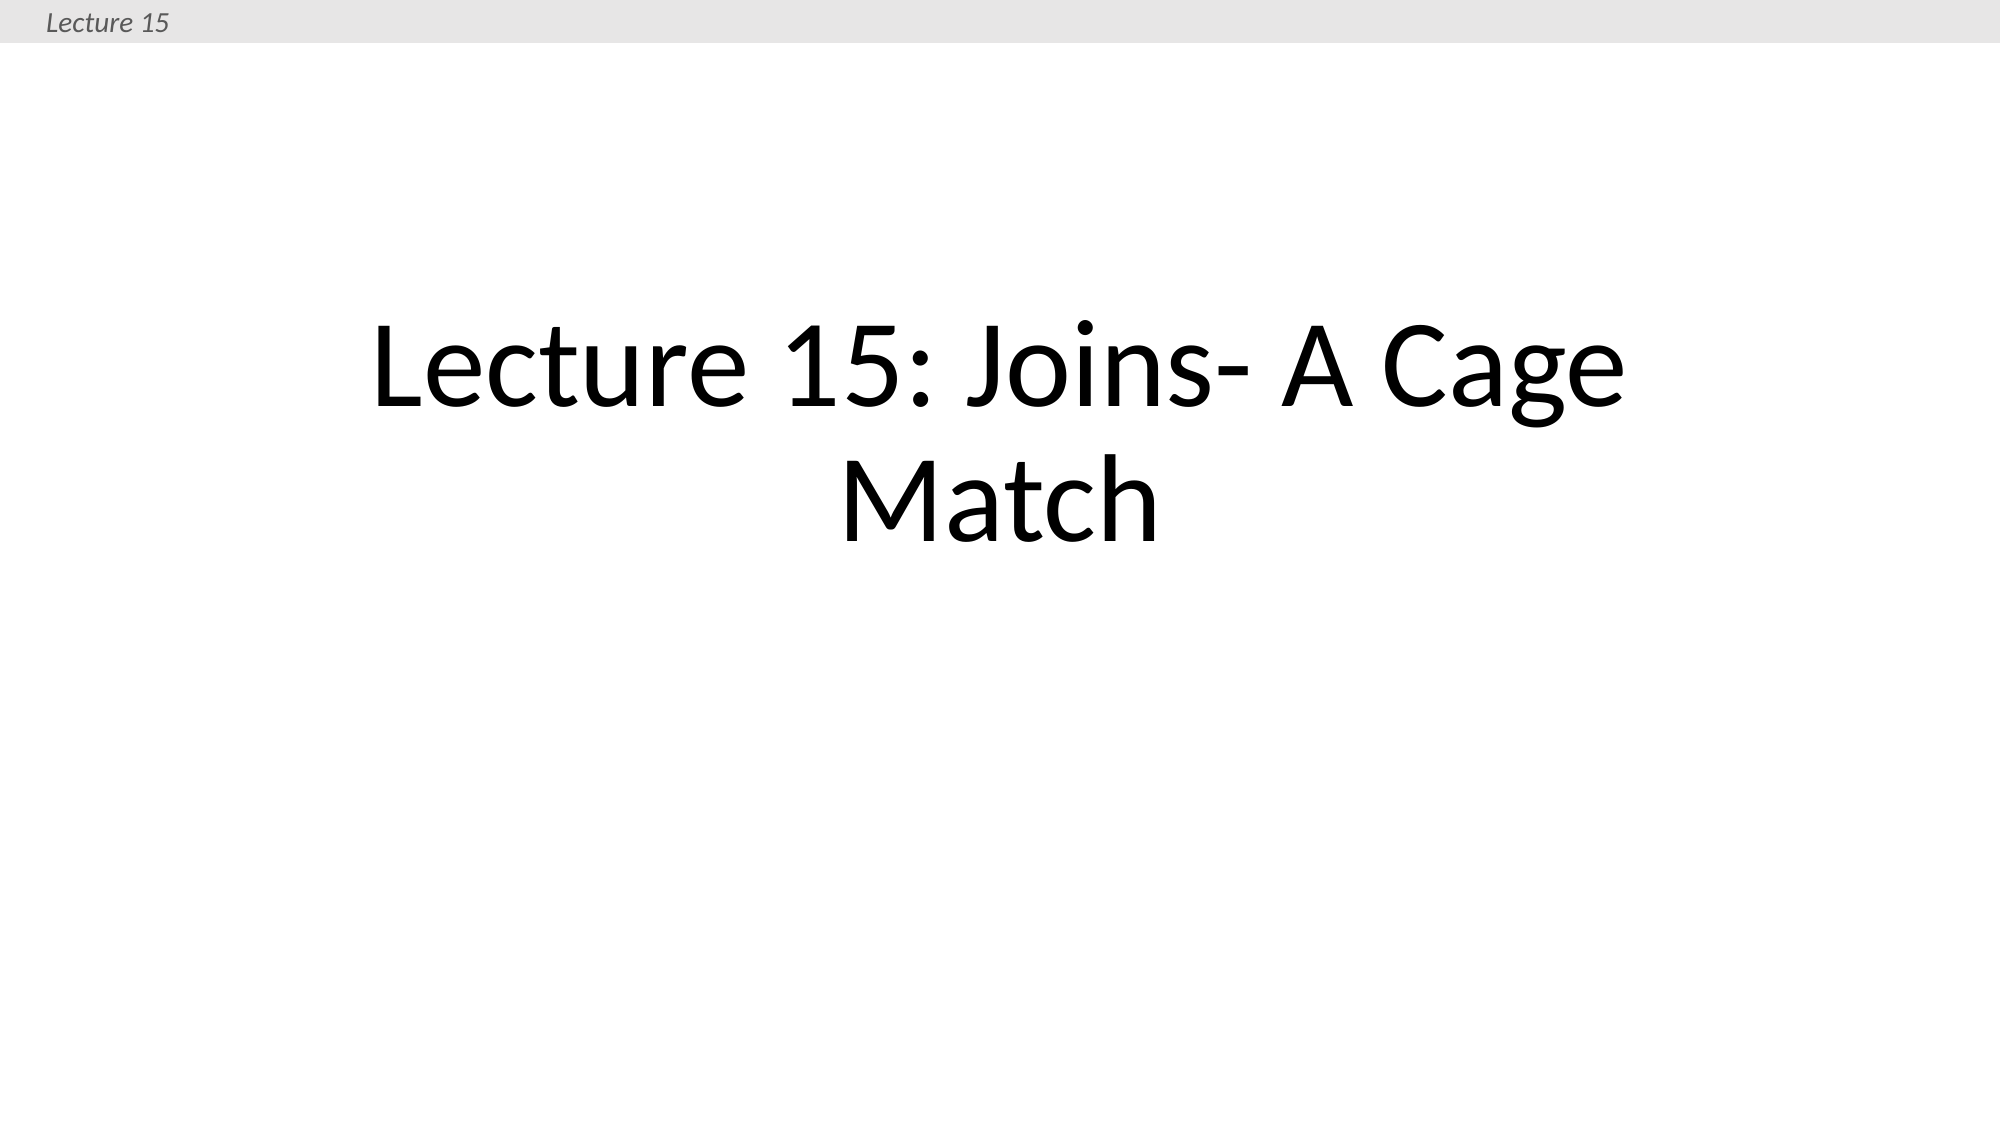

Lecture 15
# Lecture 15: Joins- A Cage Match